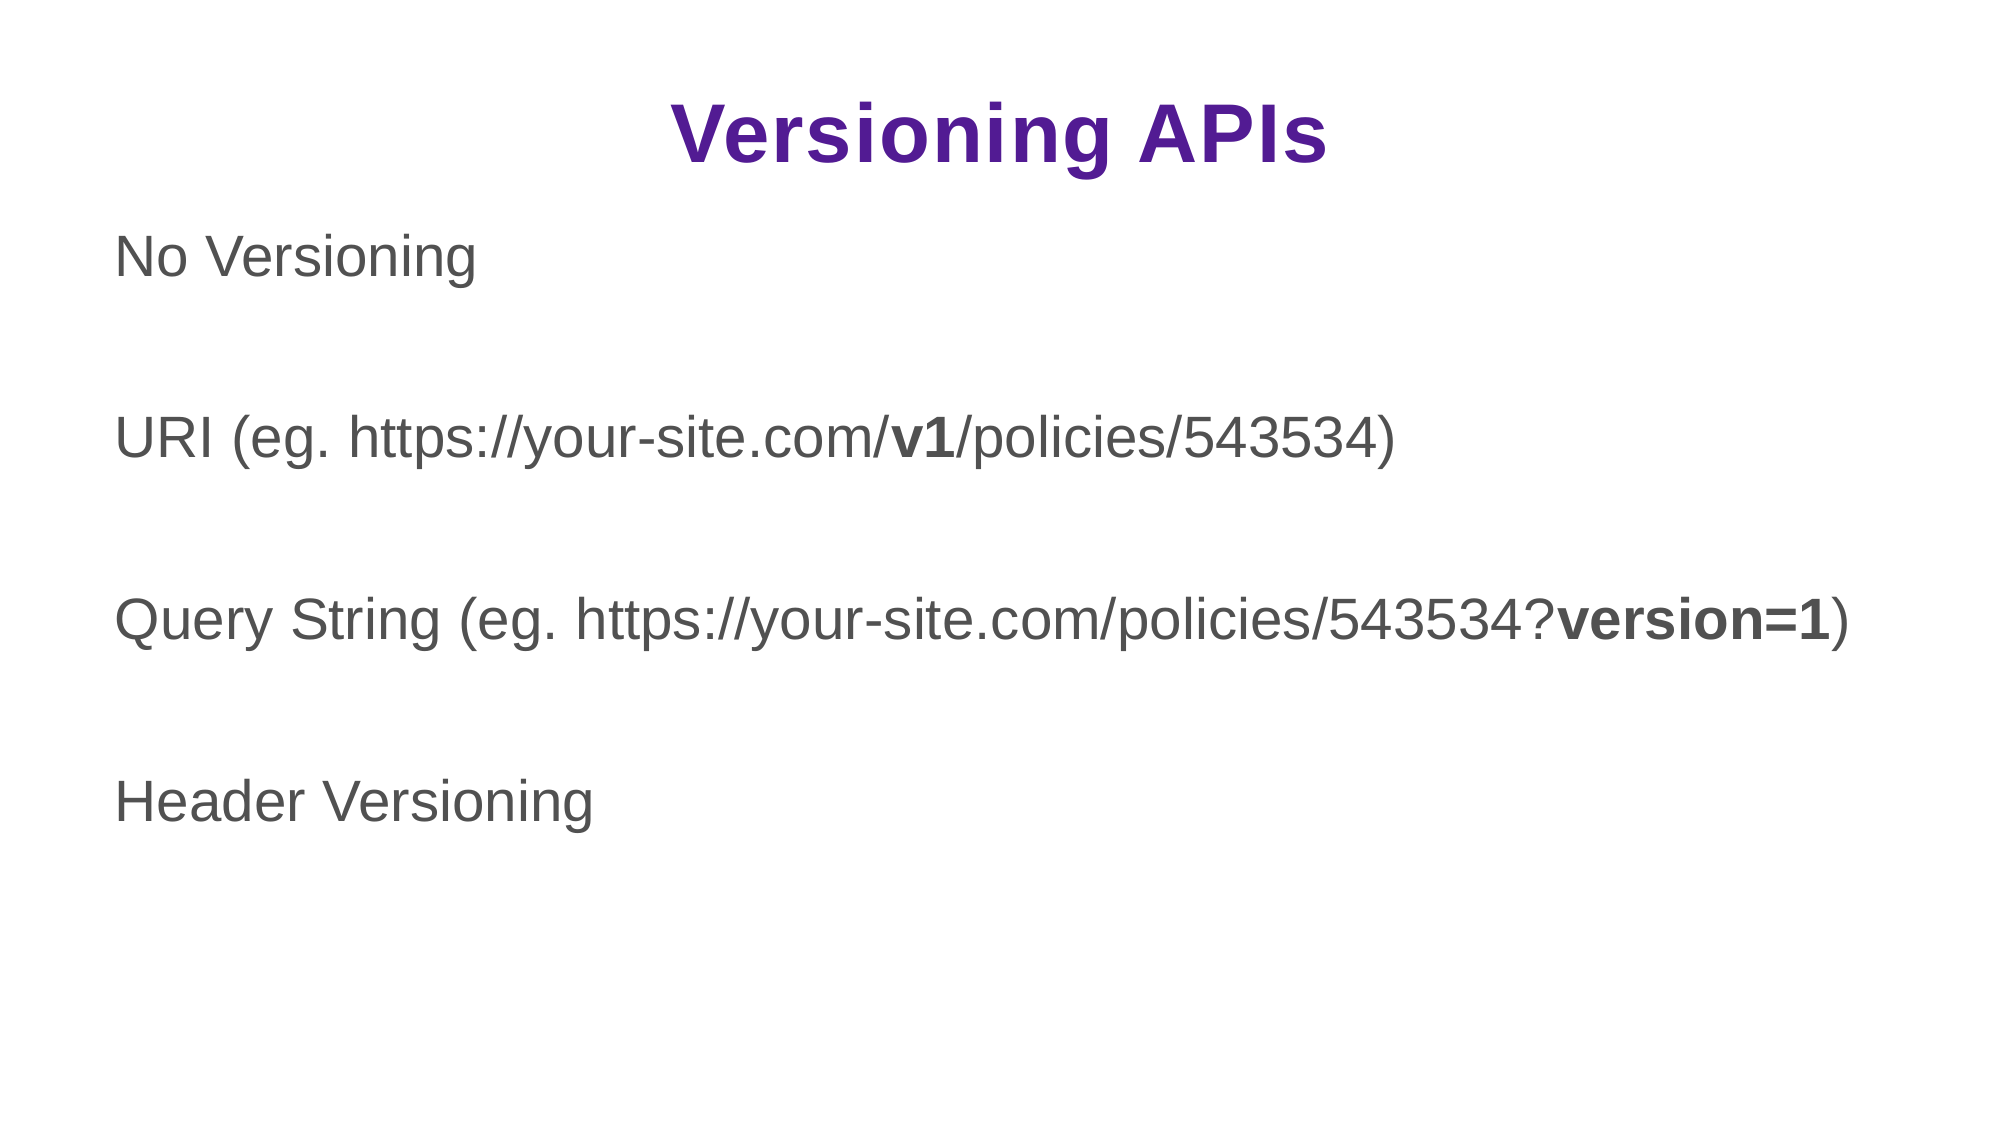

# Versioning APIs
No Versioning

URI (eg. https://your-site.com/v1/policies/543534)

Query String (eg. https://your-site.com/policies/543534?version=1)

Header Versioning